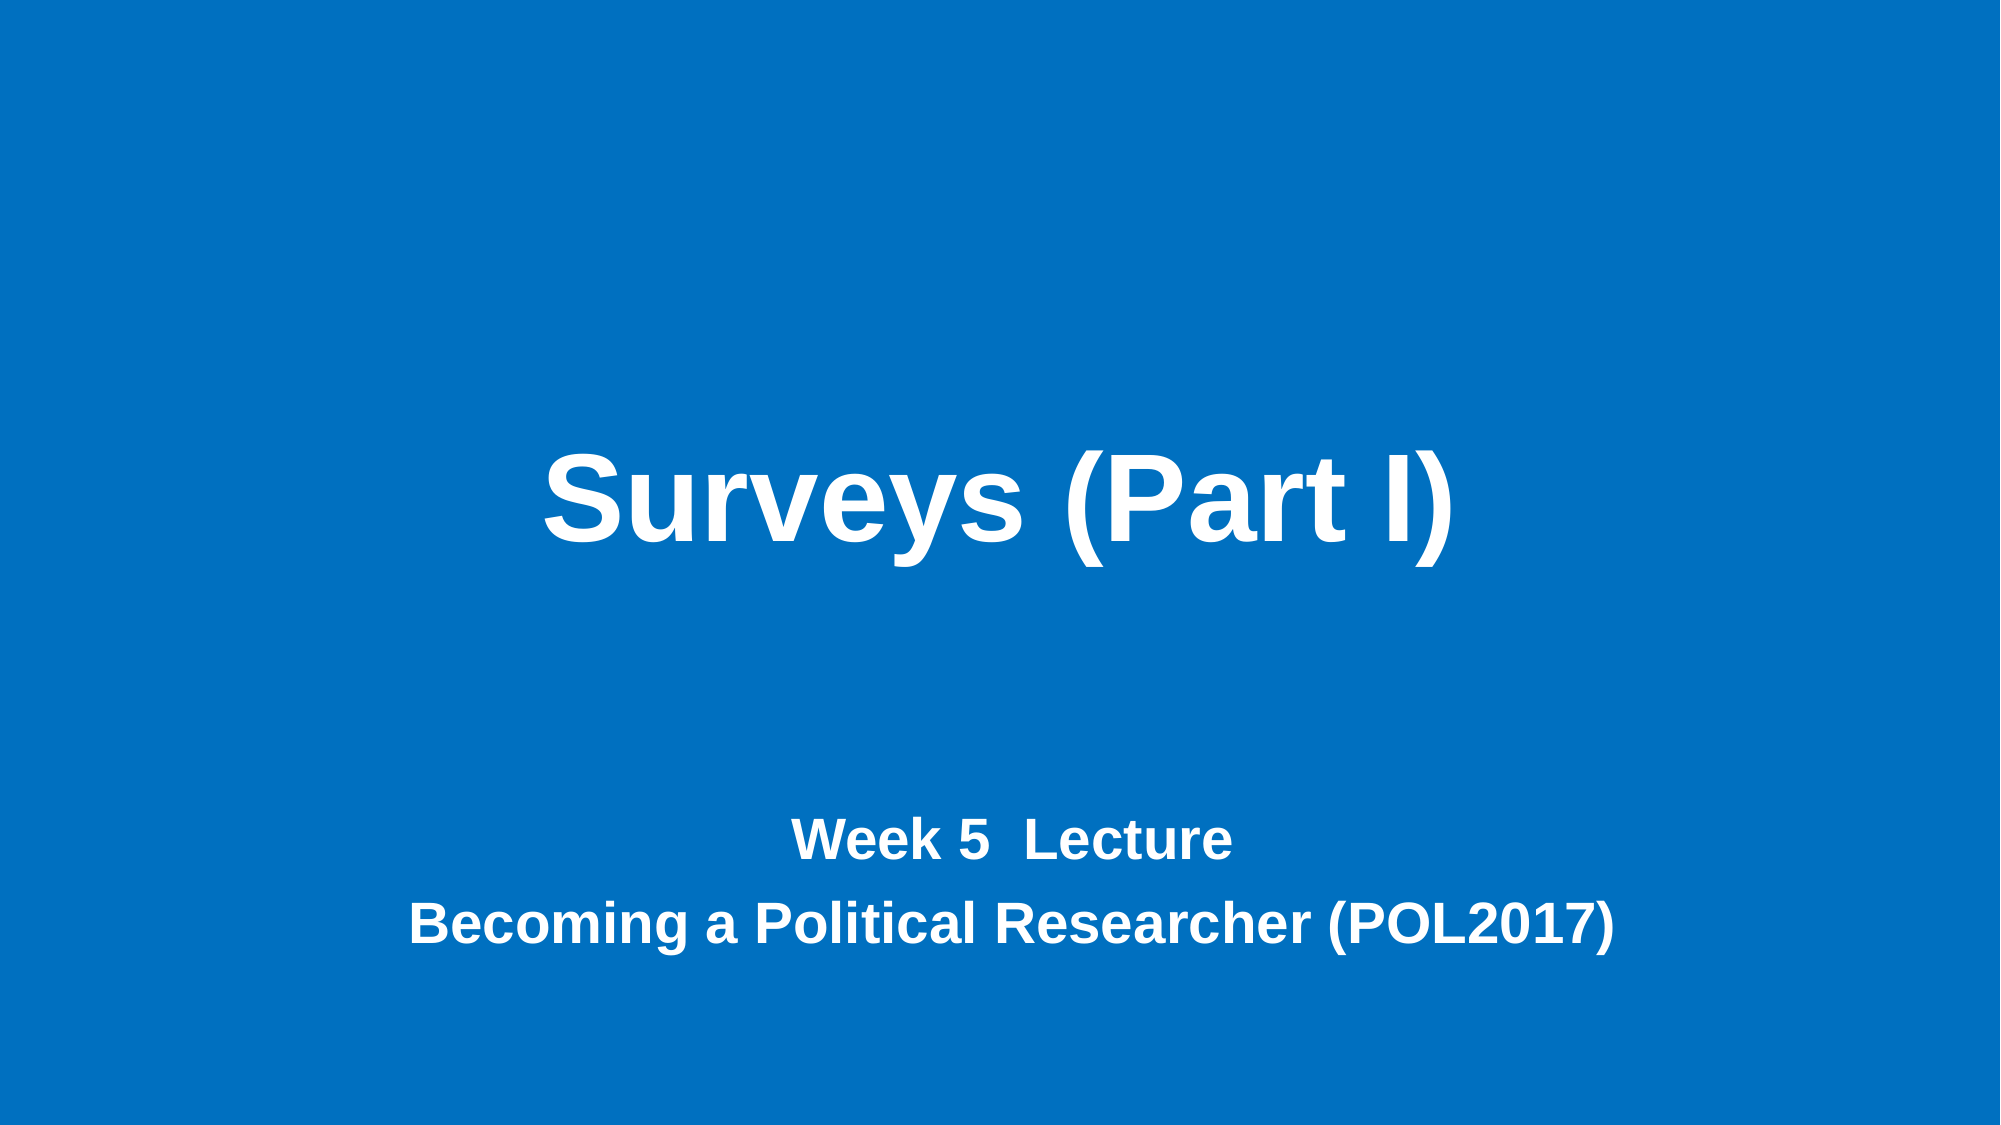

# Surveys (Part I)
Week 5  Lecture
Becoming a Political Researcher (POL2017)